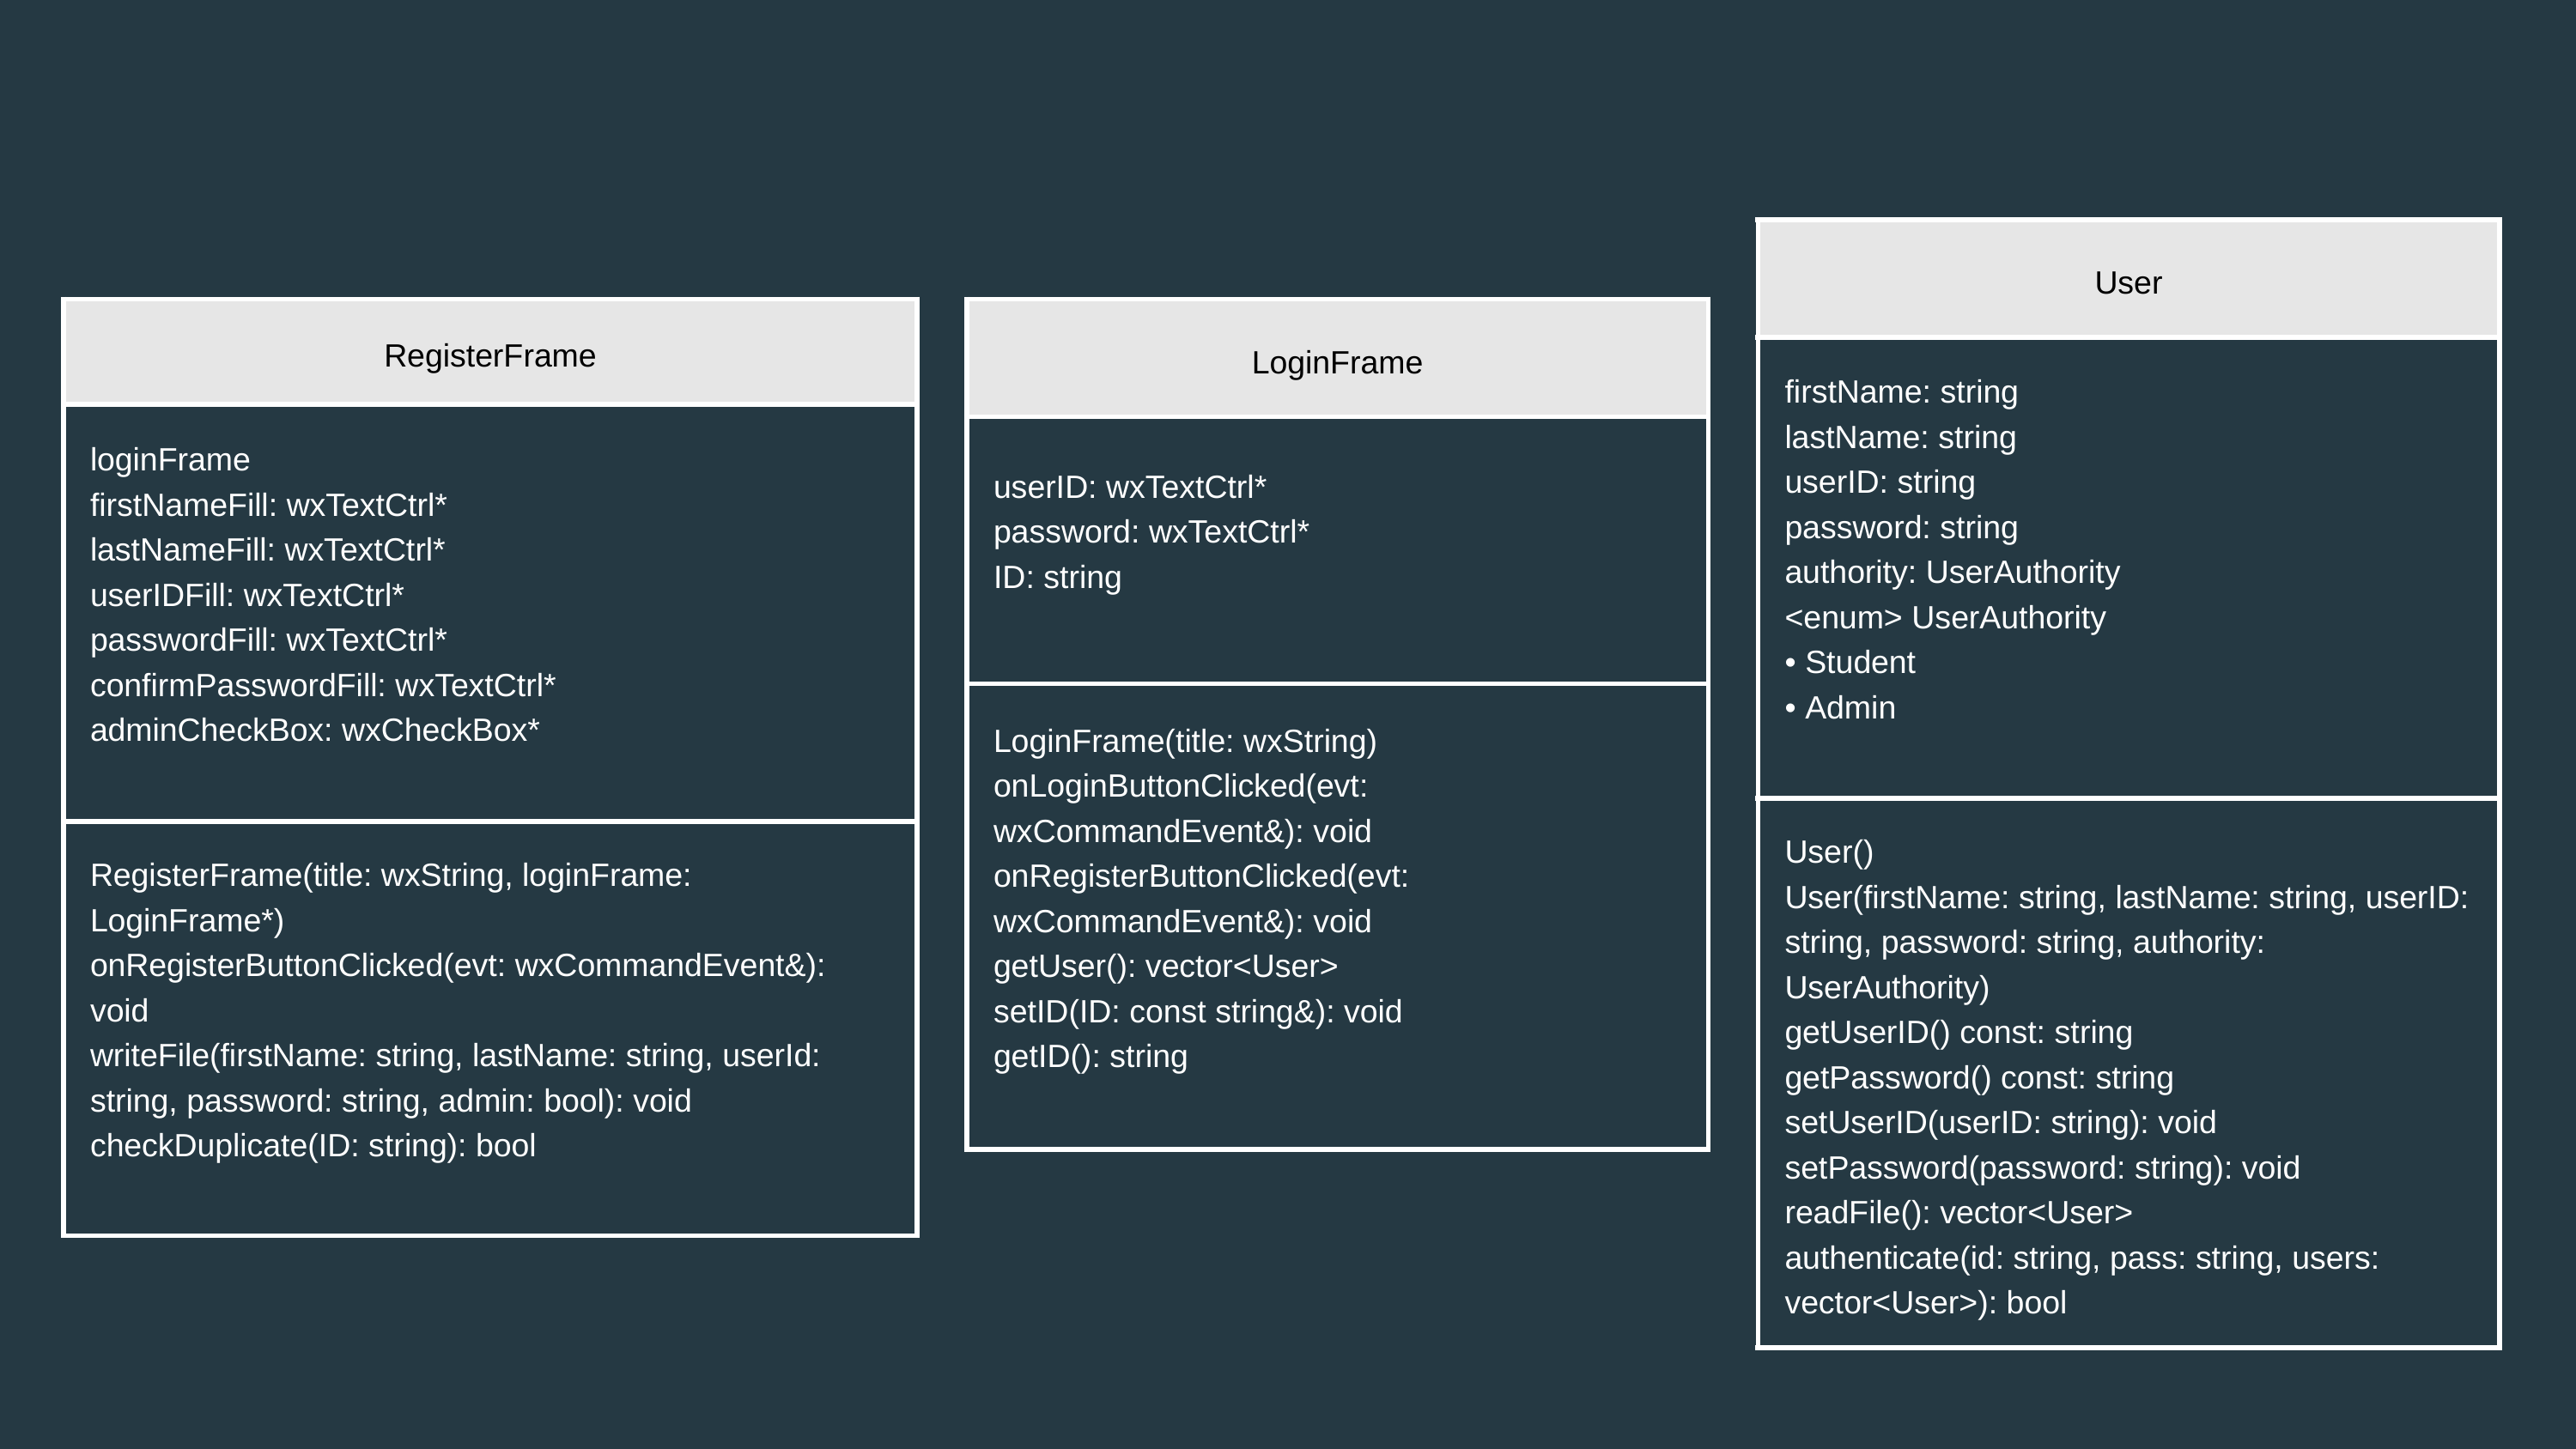

| User |
| --- |
| firstName: string lastName: string userID: string password: string authority: UserAuthority <enum> UserAuthority • Student • Admin |
| User() User(firstName: string, lastName: string, userID: string, password: string, authority: UserAuthority) getUserID() const: string getPassword() const: string setUserID(userID: string): void setPassword(password: string): void readFile(): vector<User> authenticate(id: string, pass: string, users: vector<User>): bool |
| RegisterFrame |
| --- |
| loginFrame firstNameFill: wxTextCtrl\* lastNameFill: wxTextCtrl\* userIDFill: wxTextCtrl\* passwordFill: wxTextCtrl\* confirmPasswordFill: wxTextCtrl\* adminCheckBox: wxCheckBox\* |
| RegisterFrame(title: wxString, loginFrame: LoginFrame\*) onRegisterButtonClicked(evt: wxCommandEvent&): void writeFile(firstName: string, lastName: string, userId: string, password: string, admin: bool): void checkDuplicate(ID: string): bool |
| LoginFrame |
| --- |
| userID: wxTextCtrl\* password: wxTextCtrl\* ID: string |
| LoginFrame(title: wxString) onLoginButtonClicked(evt: wxCommandEvent&): void onRegisterButtonClicked(evt: wxCommandEvent&): void getUser(): vector<User> setID(ID: const string&): void getID(): string |